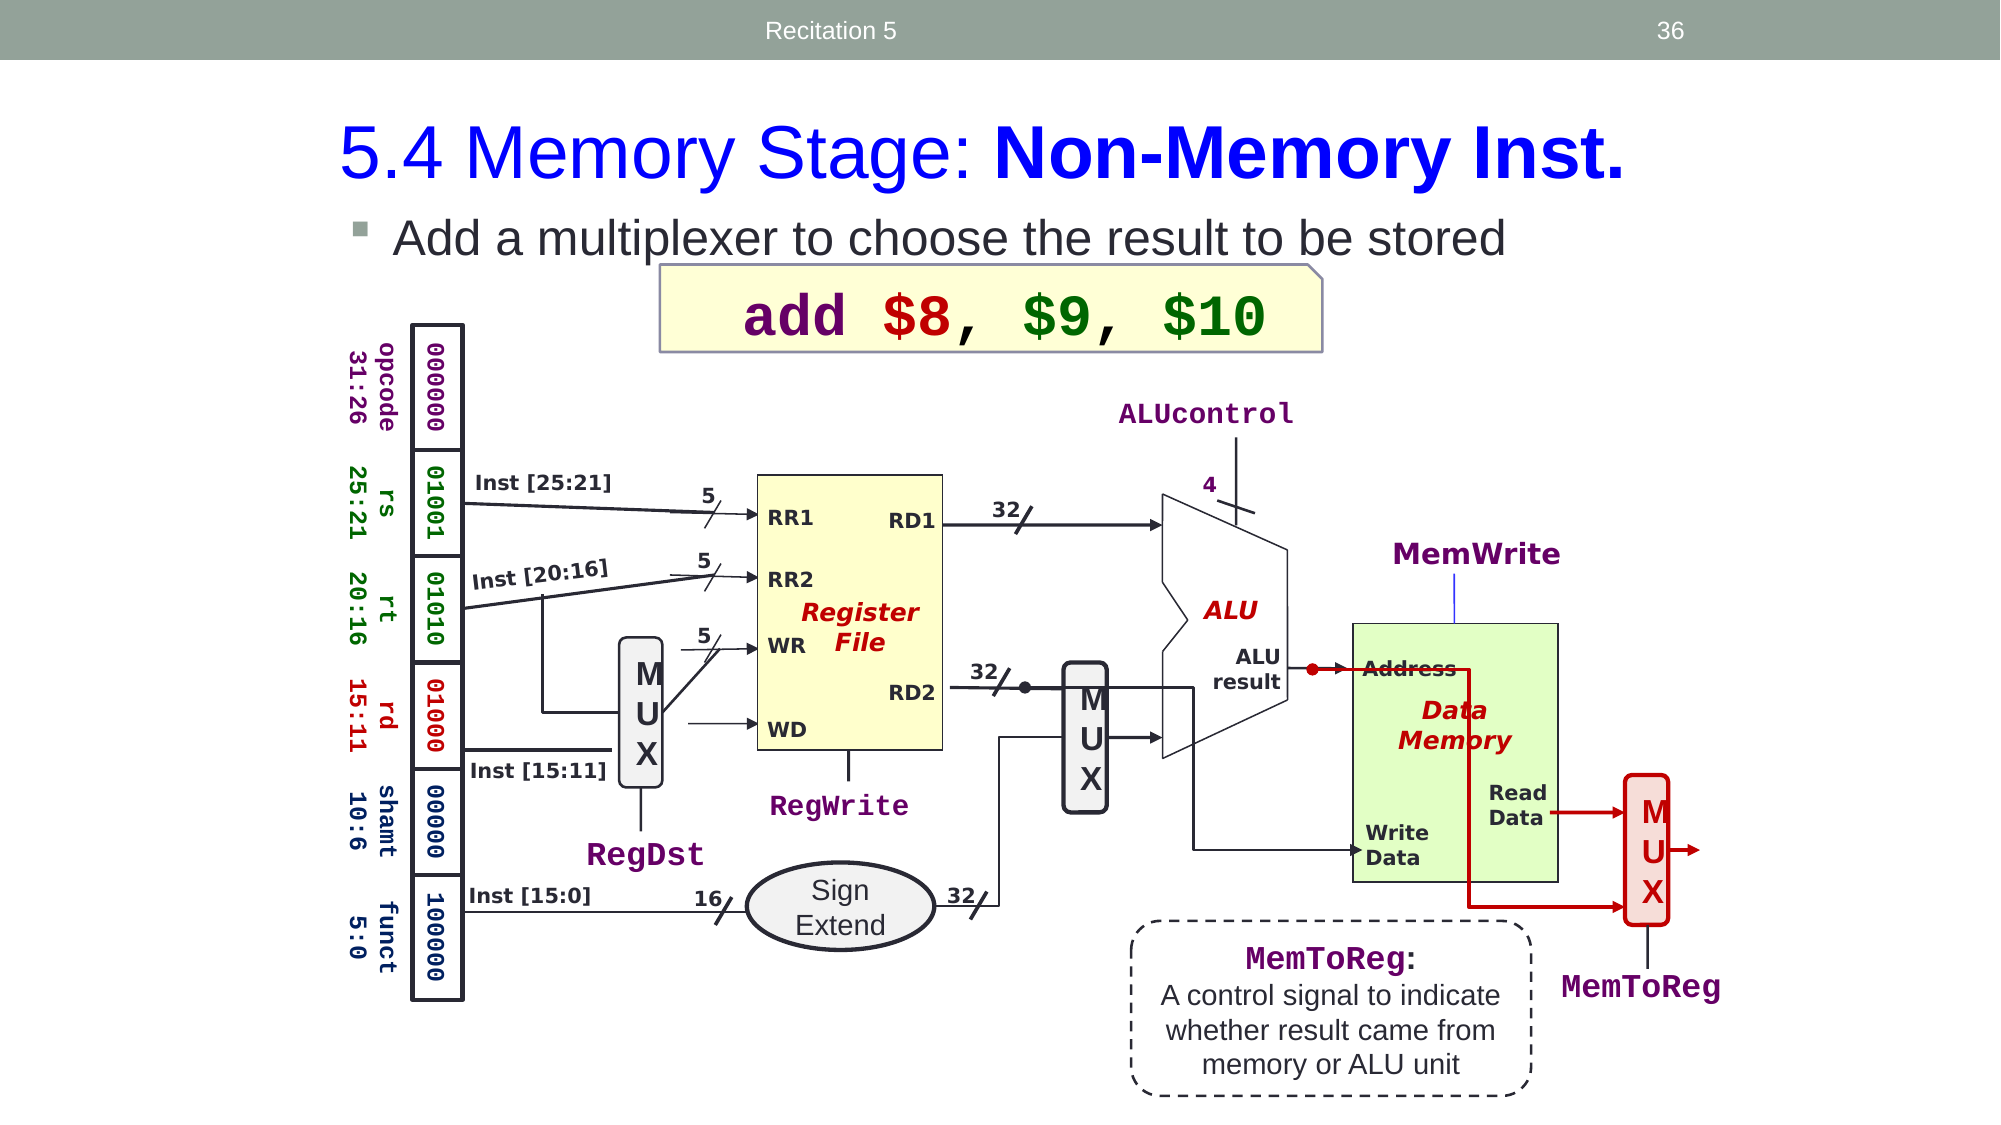

Recitation 5
36
5.4 Memory Stage: Non-Memory Inst.
Add a multiplexer to choose the result to be stored
 add $8, $9, $10
ALUcontrol

Inst [25:21]
4
5

RR1
RD1

5
RR2

Register
File
5
WR

RD2
WD

RegWrite

MemWrite

Inst [20:16]

ALU

opcode
31:26
rs
25:21
rt
20:16
rd
15:11
shamt
10:6
funct
5:0
ALU
result
000000
01001
01010
01000
00000
100000
MUX
Address

MUX

Data
Memory

Inst [15:11]
Read
Data
MUX

Write
Data

RegDst

Sign Extend
Inst [15:0]
32
16

MemToReg
32

32

MemToReg:
A control signal to indicate whether result came from memory or ALU unit